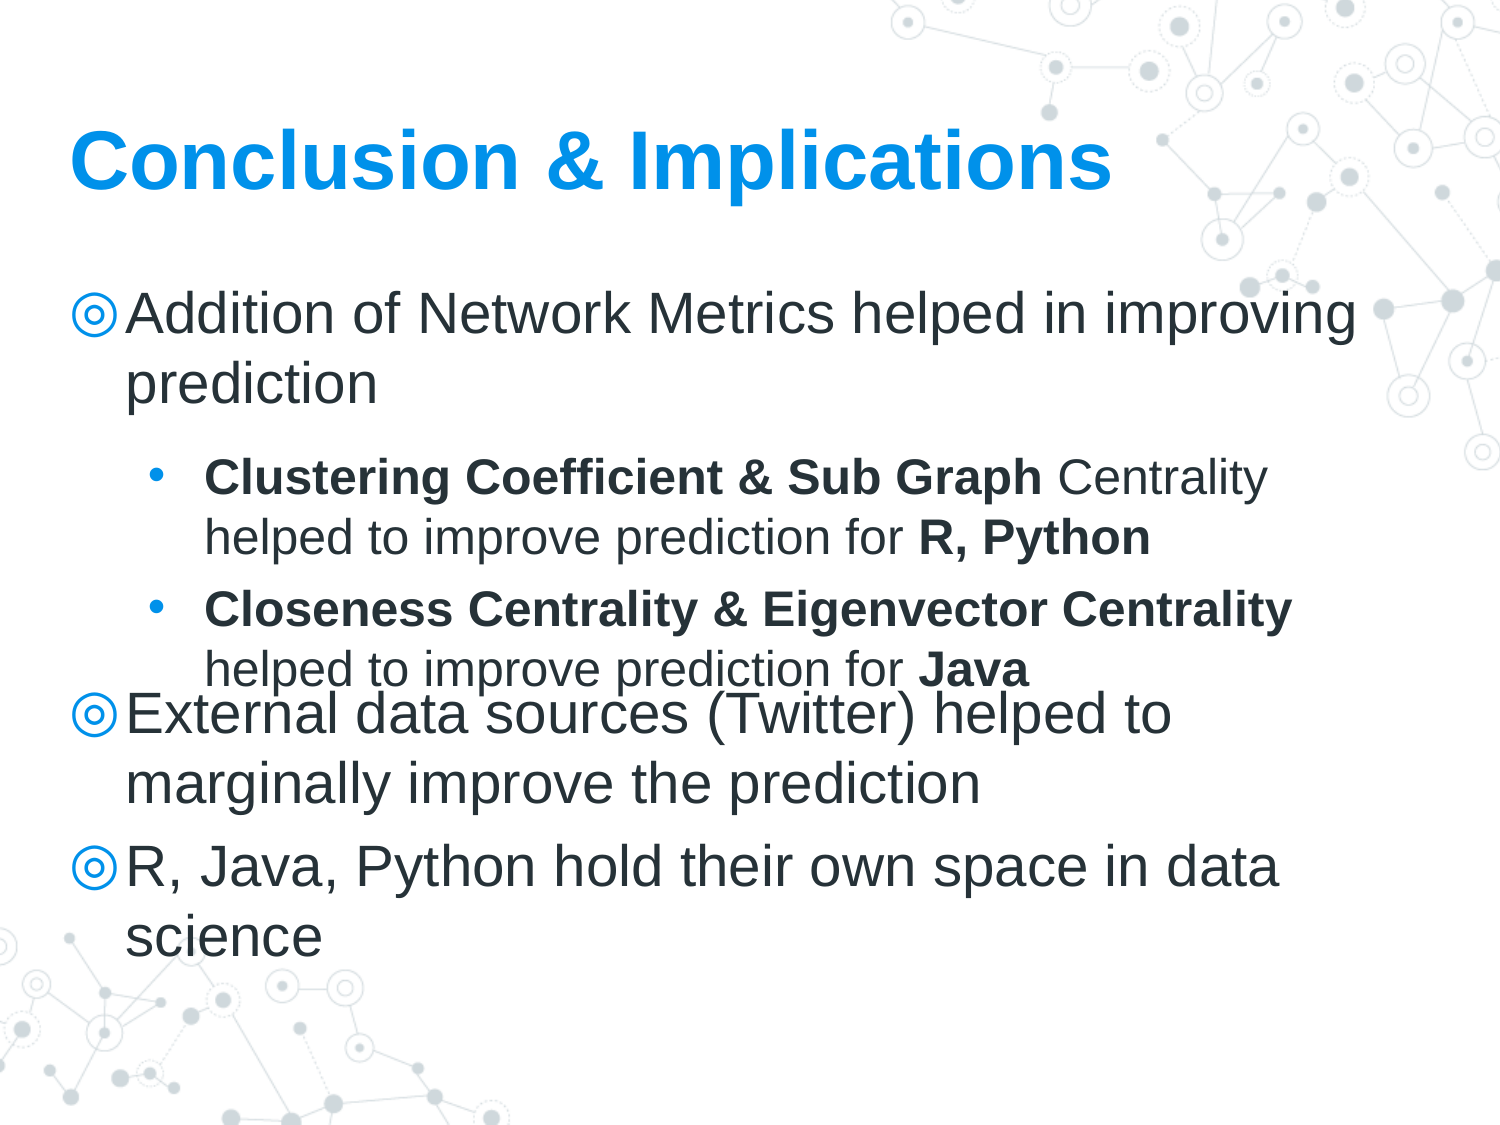

# Conclusion & Implications
Addition of Network Metrics helped in improving prediction

External data sources (Twitter) helped to marginally improve the prediction
R, Java, Python hold their own space in data science
Clustering Coefficient & Sub Graph Centrality helped to improve prediction for R, Python
Closeness Centrality & Eigenvector Centrality helped to improve prediction for Java